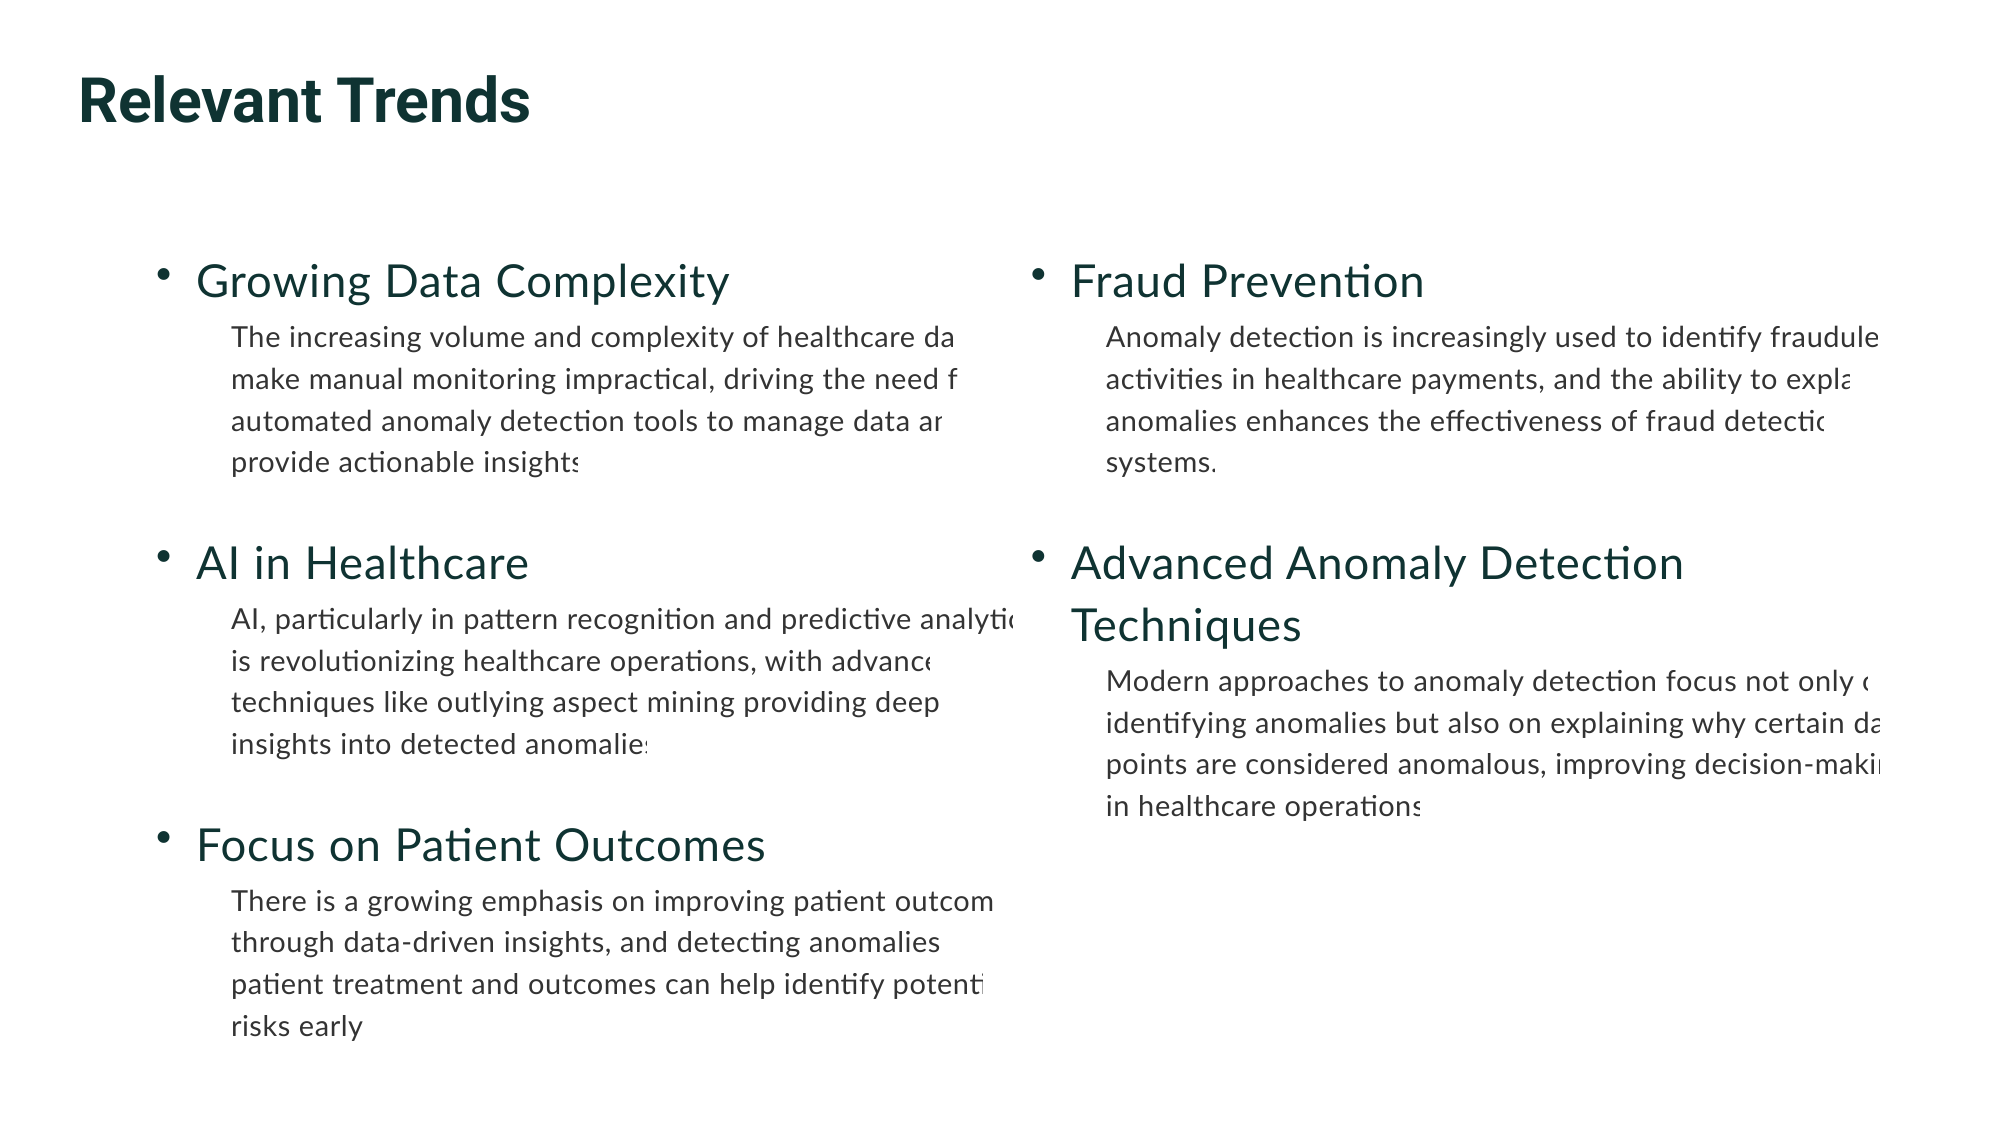

Relevant Trends
Growing Data Complexity
The increasing volume and complexity of healthcare data make manual monitoring impractical, driving the need for automated anomaly detection tools to manage data and provide actionable insights.
AI in Healthcare
AI, particularly in pattern recognition and predictive analytics, is revolutionizing healthcare operations, with advanced techniques like outlying aspect mining providing deeper insights into detected anomalies.
Focus on Patient Outcomes
There is a growing emphasis on improving patient outcomes through data-driven insights, and detecting anomalies in patient treatment and outcomes can help identify potential risks early.
Fraud Prevention
Anomaly detection is increasingly used to identify fraudulent activities in healthcare payments, and the ability to explain anomalies enhances the effectiveness of fraud detection systems.
Advanced Anomaly Detection Techniques
Modern approaches to anomaly detection focus not only on identifying anomalies but also on explaining why certain data points are considered anomalous, improving decision-making in healthcare operations.